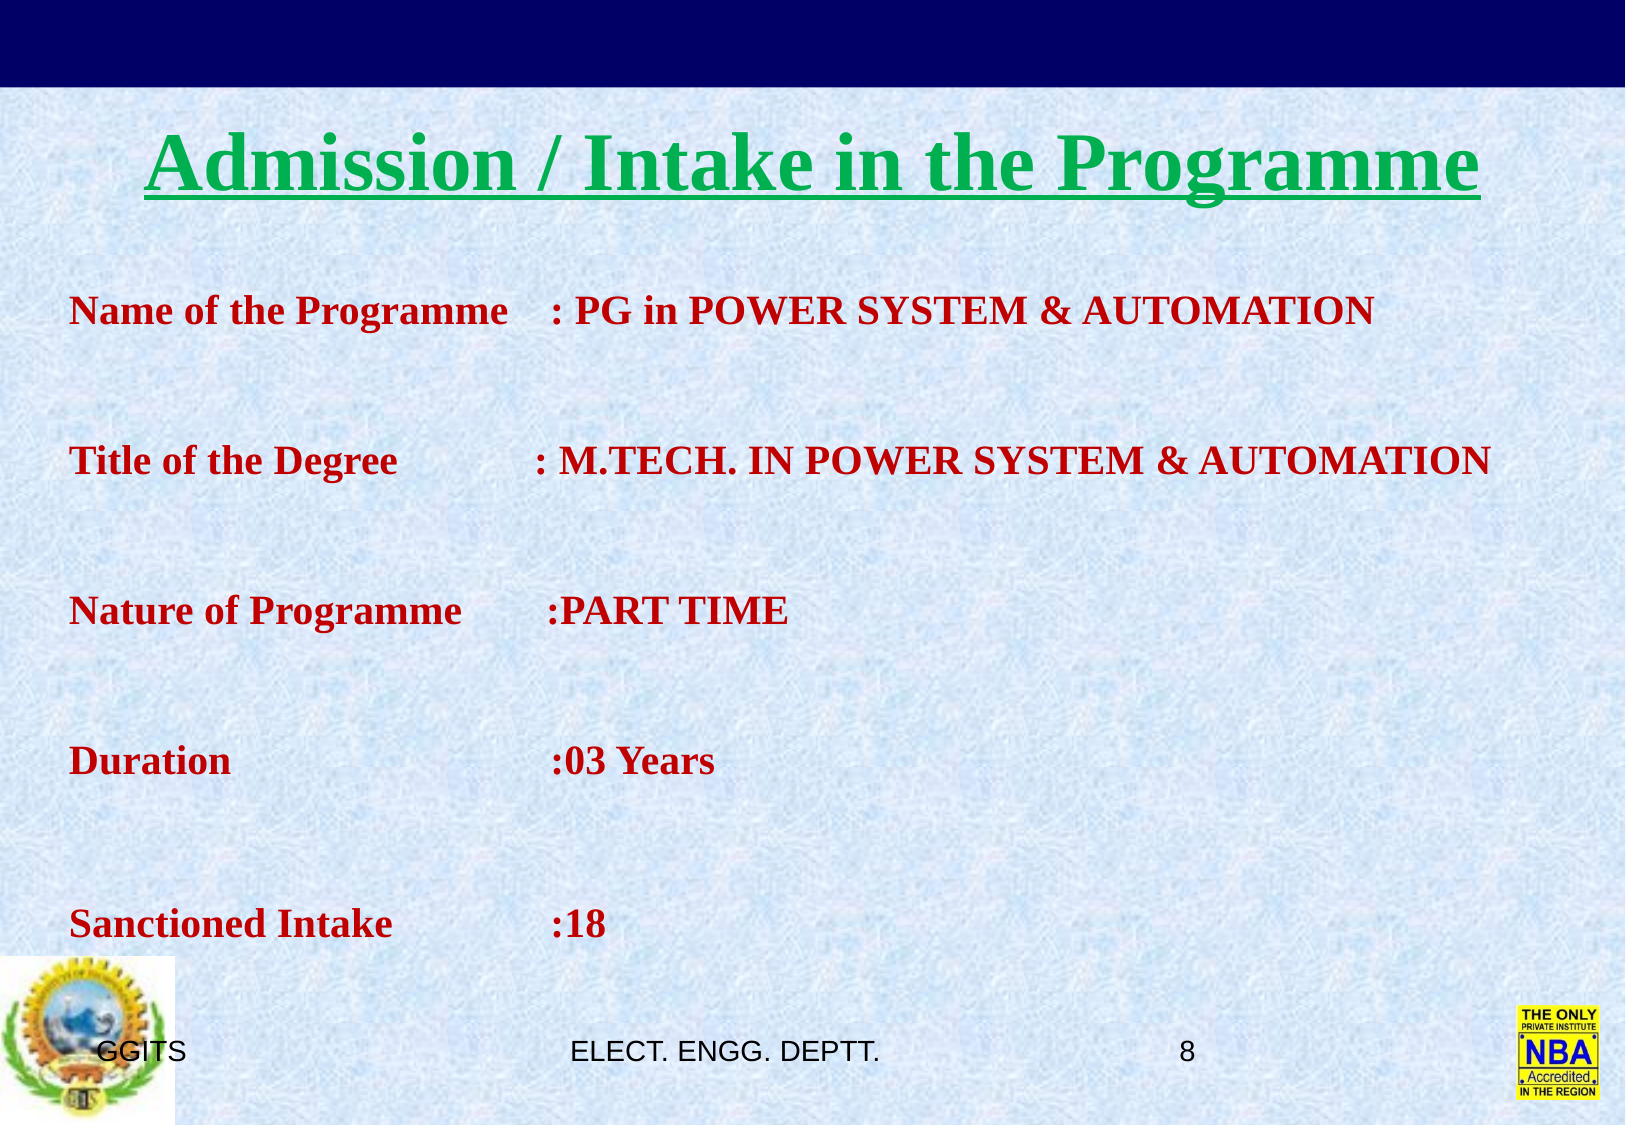

# Admission / Intake in the Programme

Name of the Programme    : PG in POWER SYSTEM & AUTOMATION

Title of the Degree             : M.TECH. IN POWER SYSTEM & AUTOMATION

Nature of Programme        :PART TIME

Duration 		   :03 Years

Sanctioned Intake	   :18
GGITS
ELECT. ENGG. DEPTT.
8